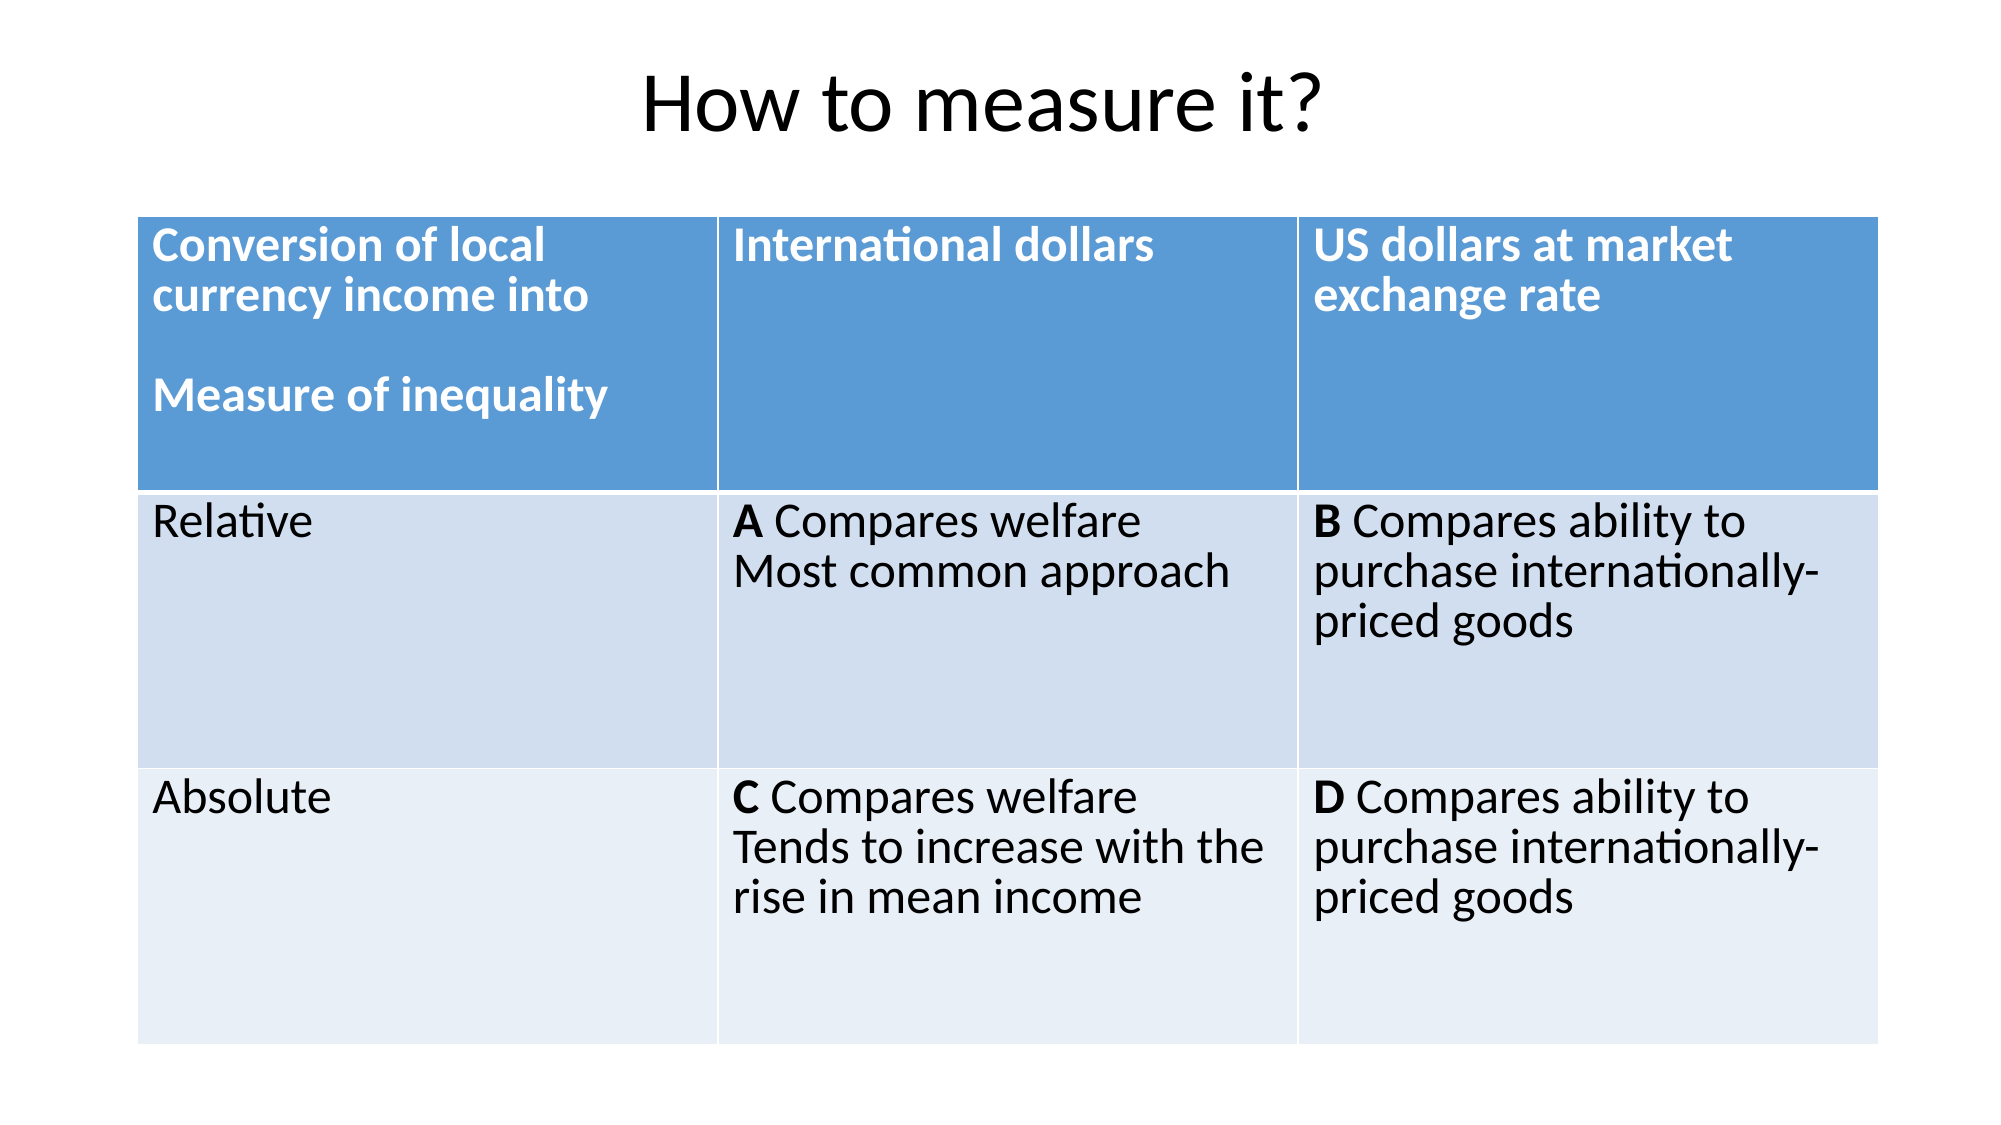

# How to measure it?
| Conversion of local currency income into Measure of inequality | International dollars | US dollars at market exchange rate |
| --- | --- | --- |
| Relative | A Compares welfare Most common approach | B Compares ability to purchase internationally-priced goods |
| Absolute | C Compares welfare Tends to increase with the rise in mean income | D Compares ability to purchase internationally-priced goods |